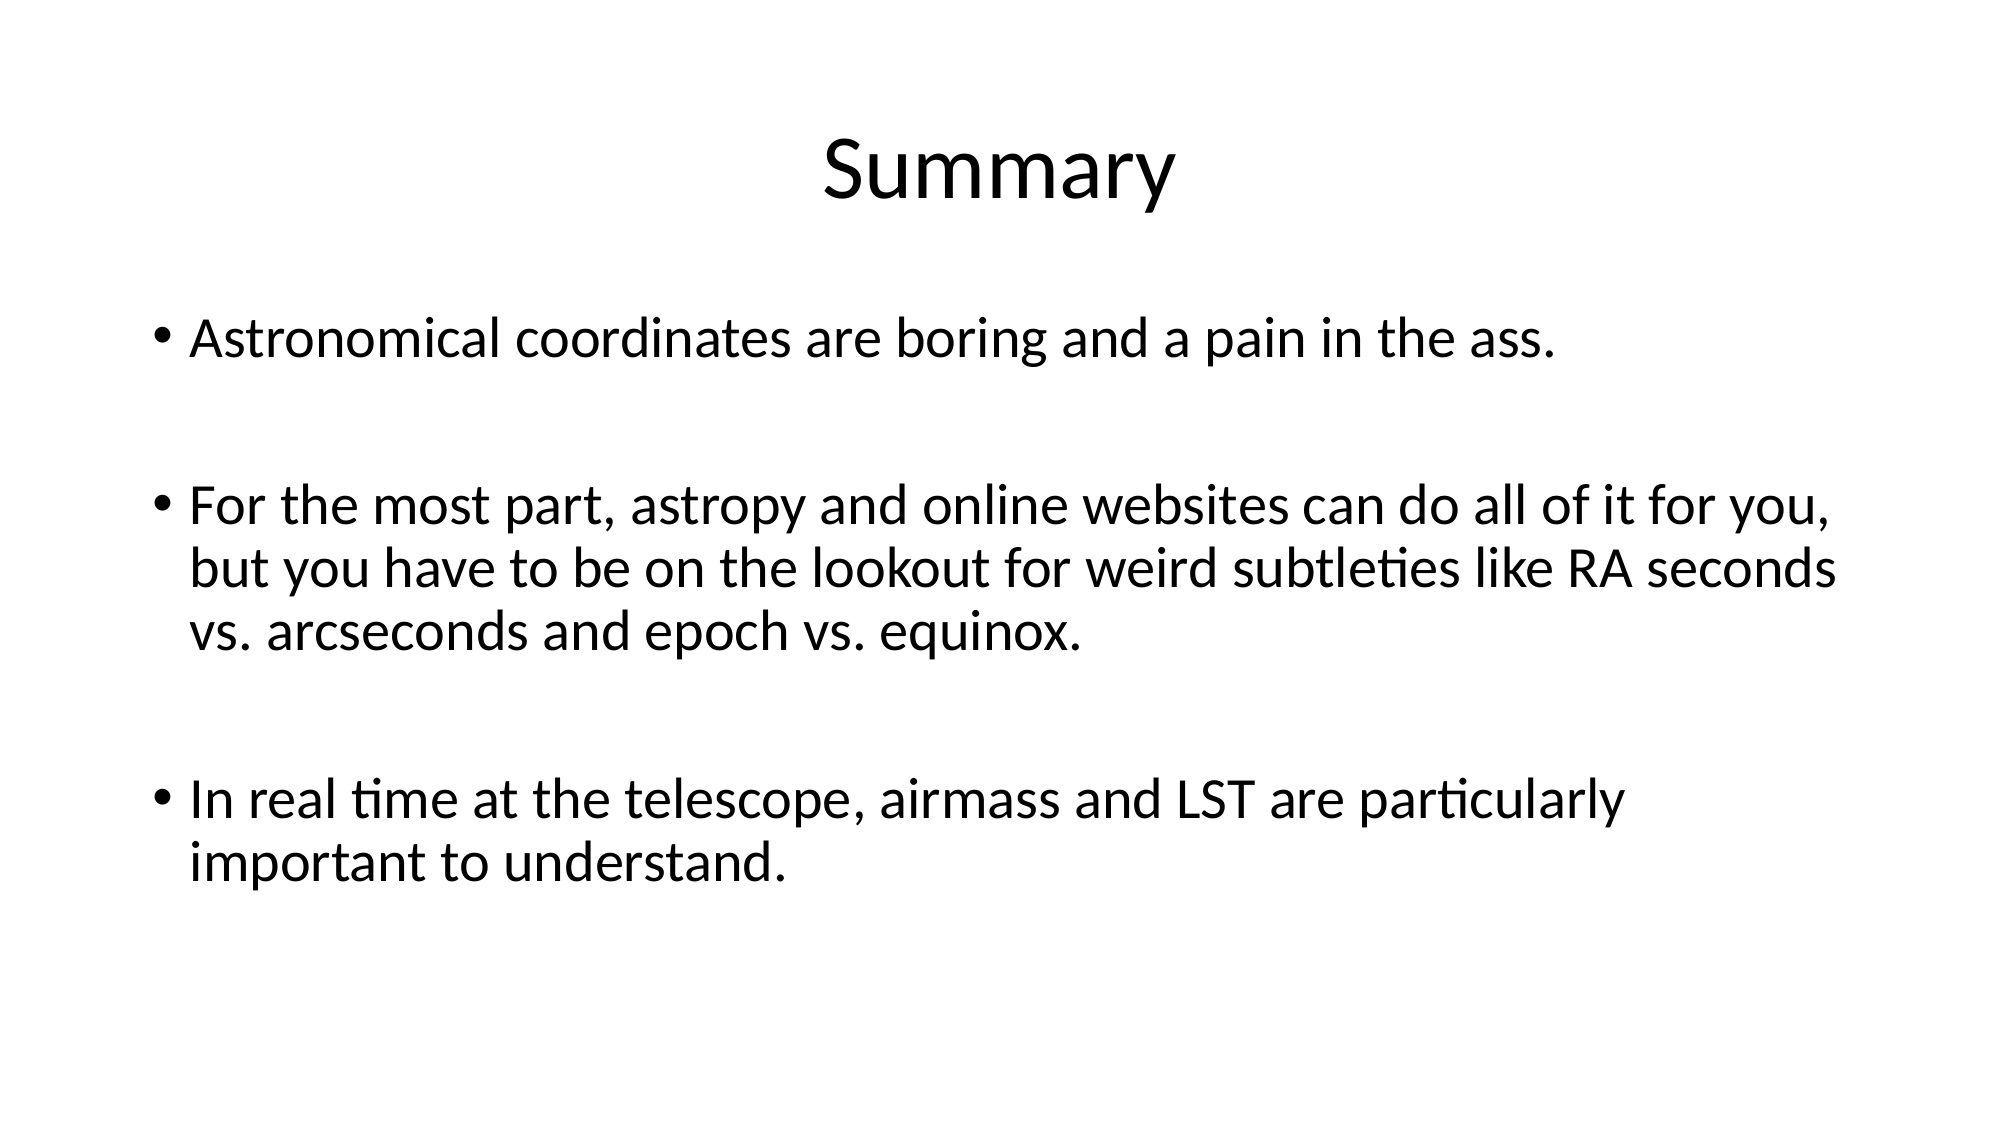

# Summary
Astronomical coordinates are boring and a pain in the ass.

For the most part, astropy and online websites can do all of it for you, but you have to be on the lookout for weird subtleties like RA seconds vs. arcseconds and epoch vs. equinox.

In real time at the telescope, airmass and LST are particularly important to understand.